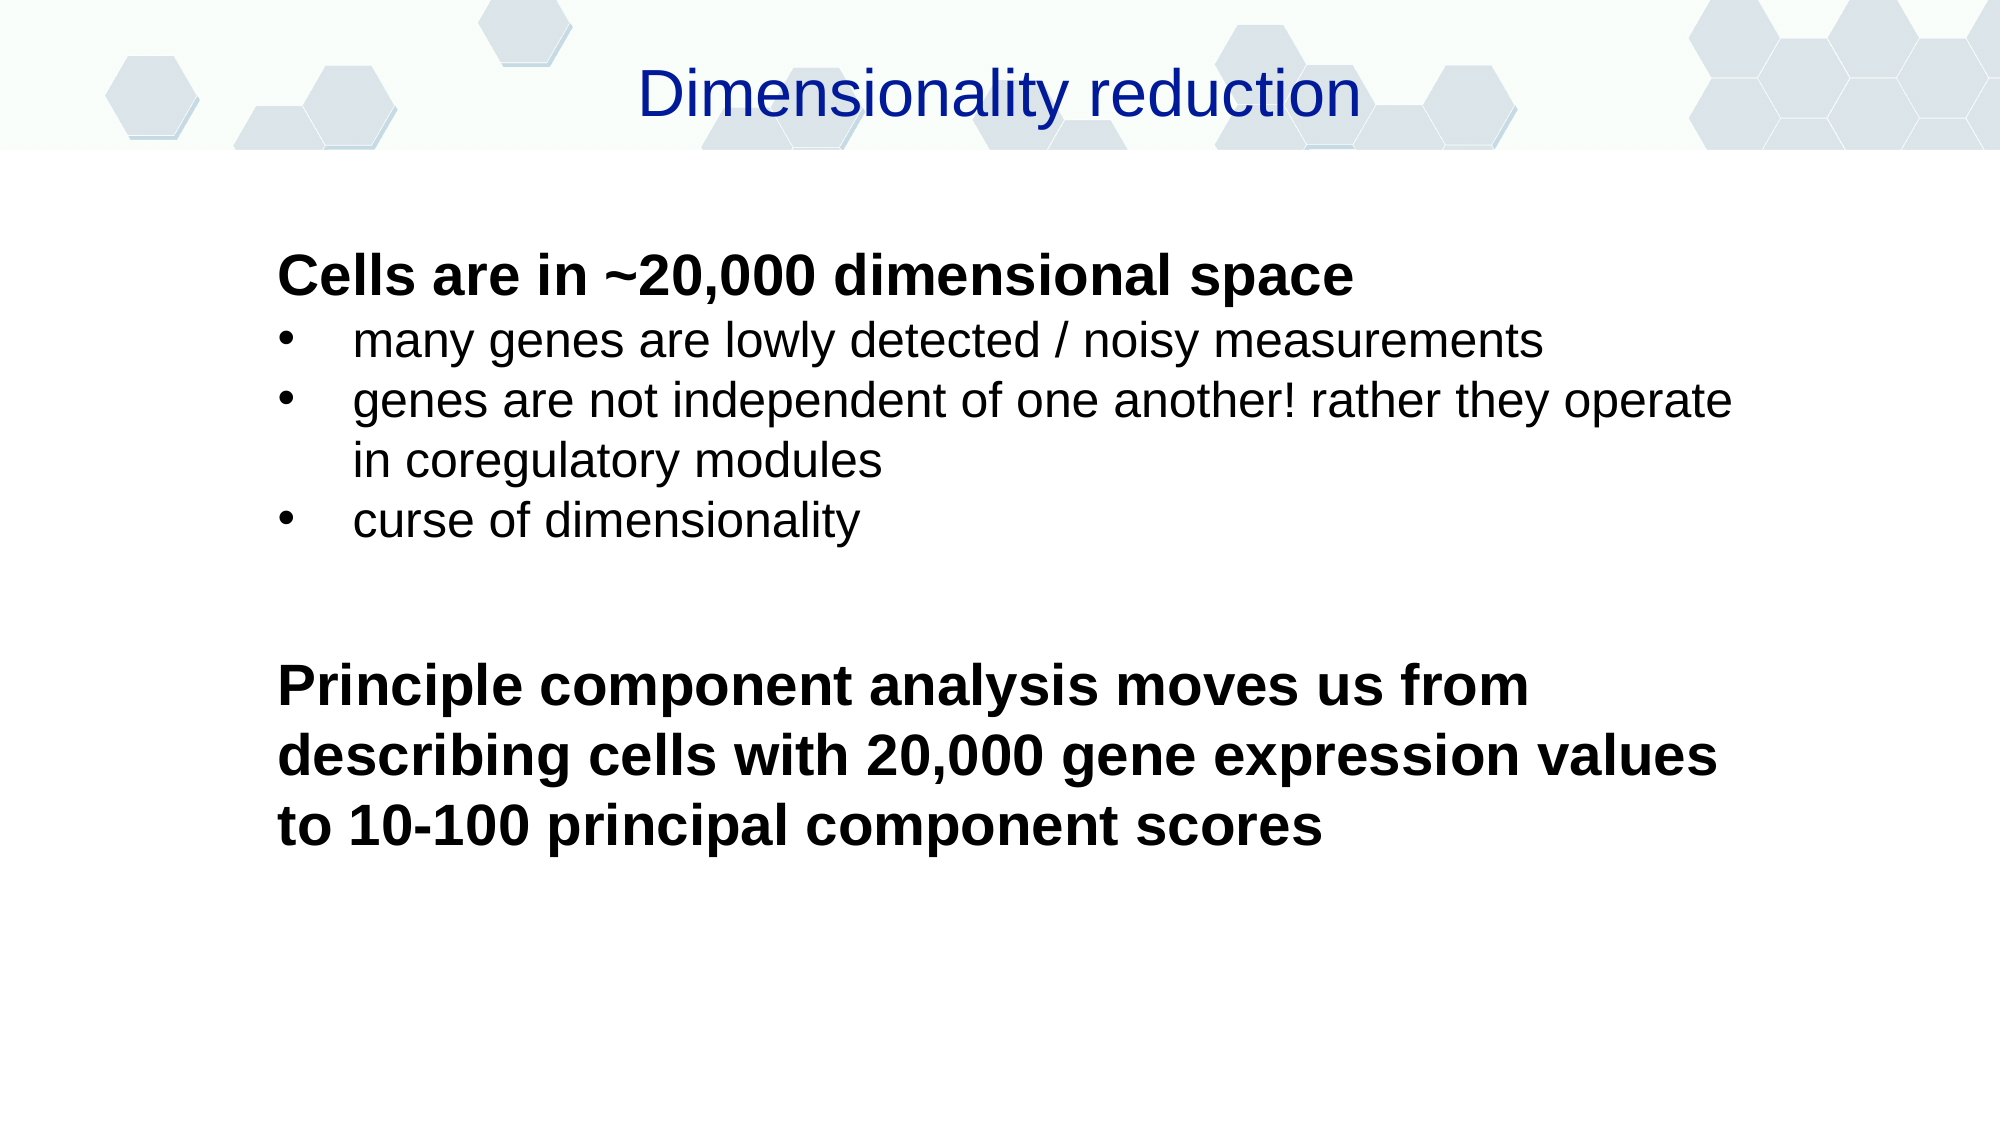

Dimensionality reduction
Cells are in ~20,000 dimensional space
many genes are lowly detected / noisy measurements
genes are not independent of one another! rather they operate in coregulatory modules
curse of dimensionality

Principle component analysis moves us from describing cells with 20,000 gene expression values to 10-100 principal component scores